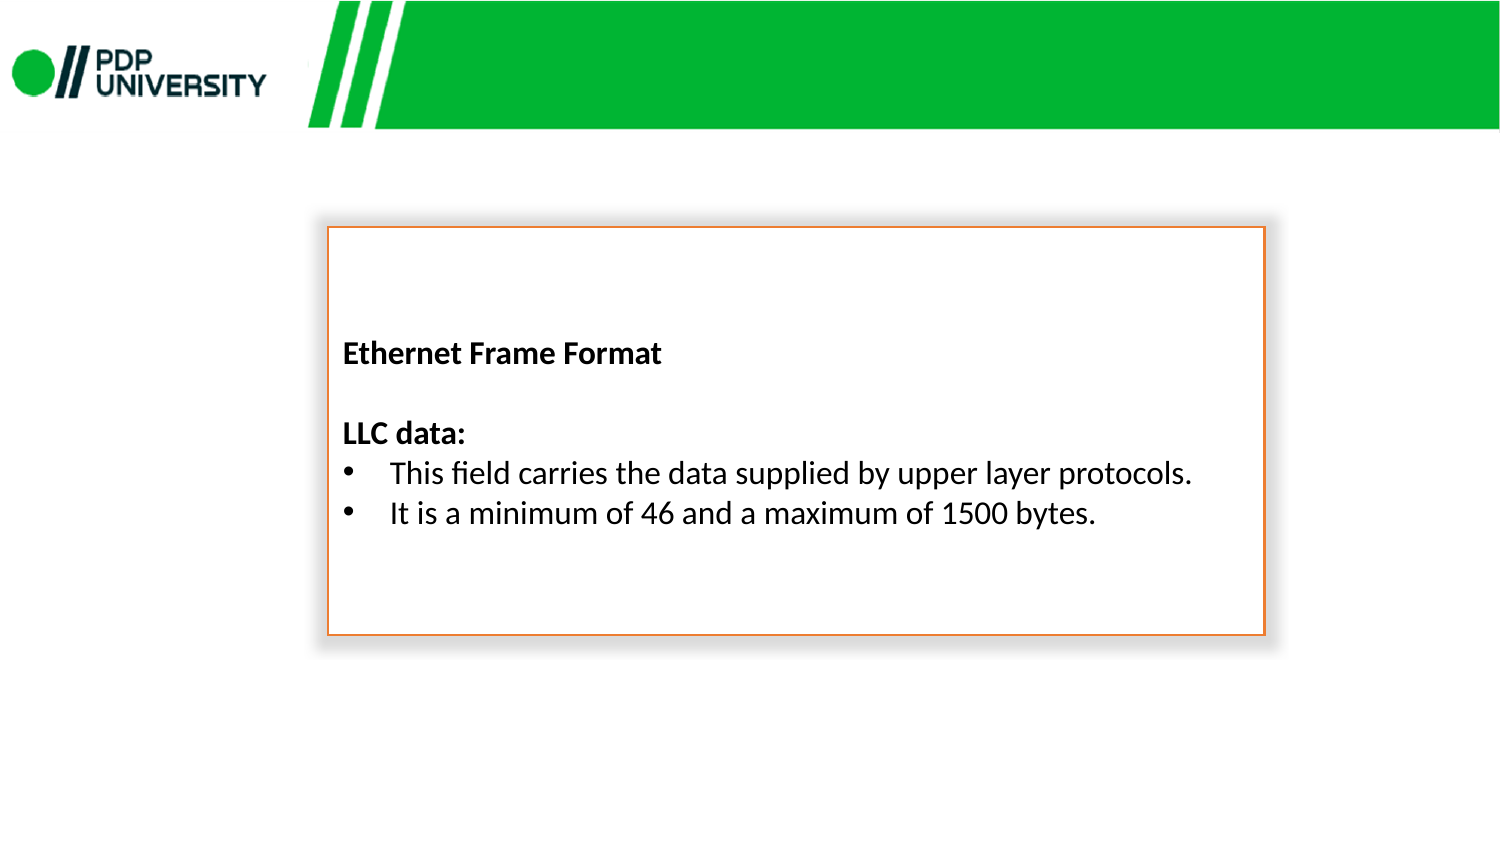

Ethernet Frame Format

LLC data:
This field carries the data supplied by upper layer protocols.
It is a minimum of 46 and a maximum of 1500 bytes.